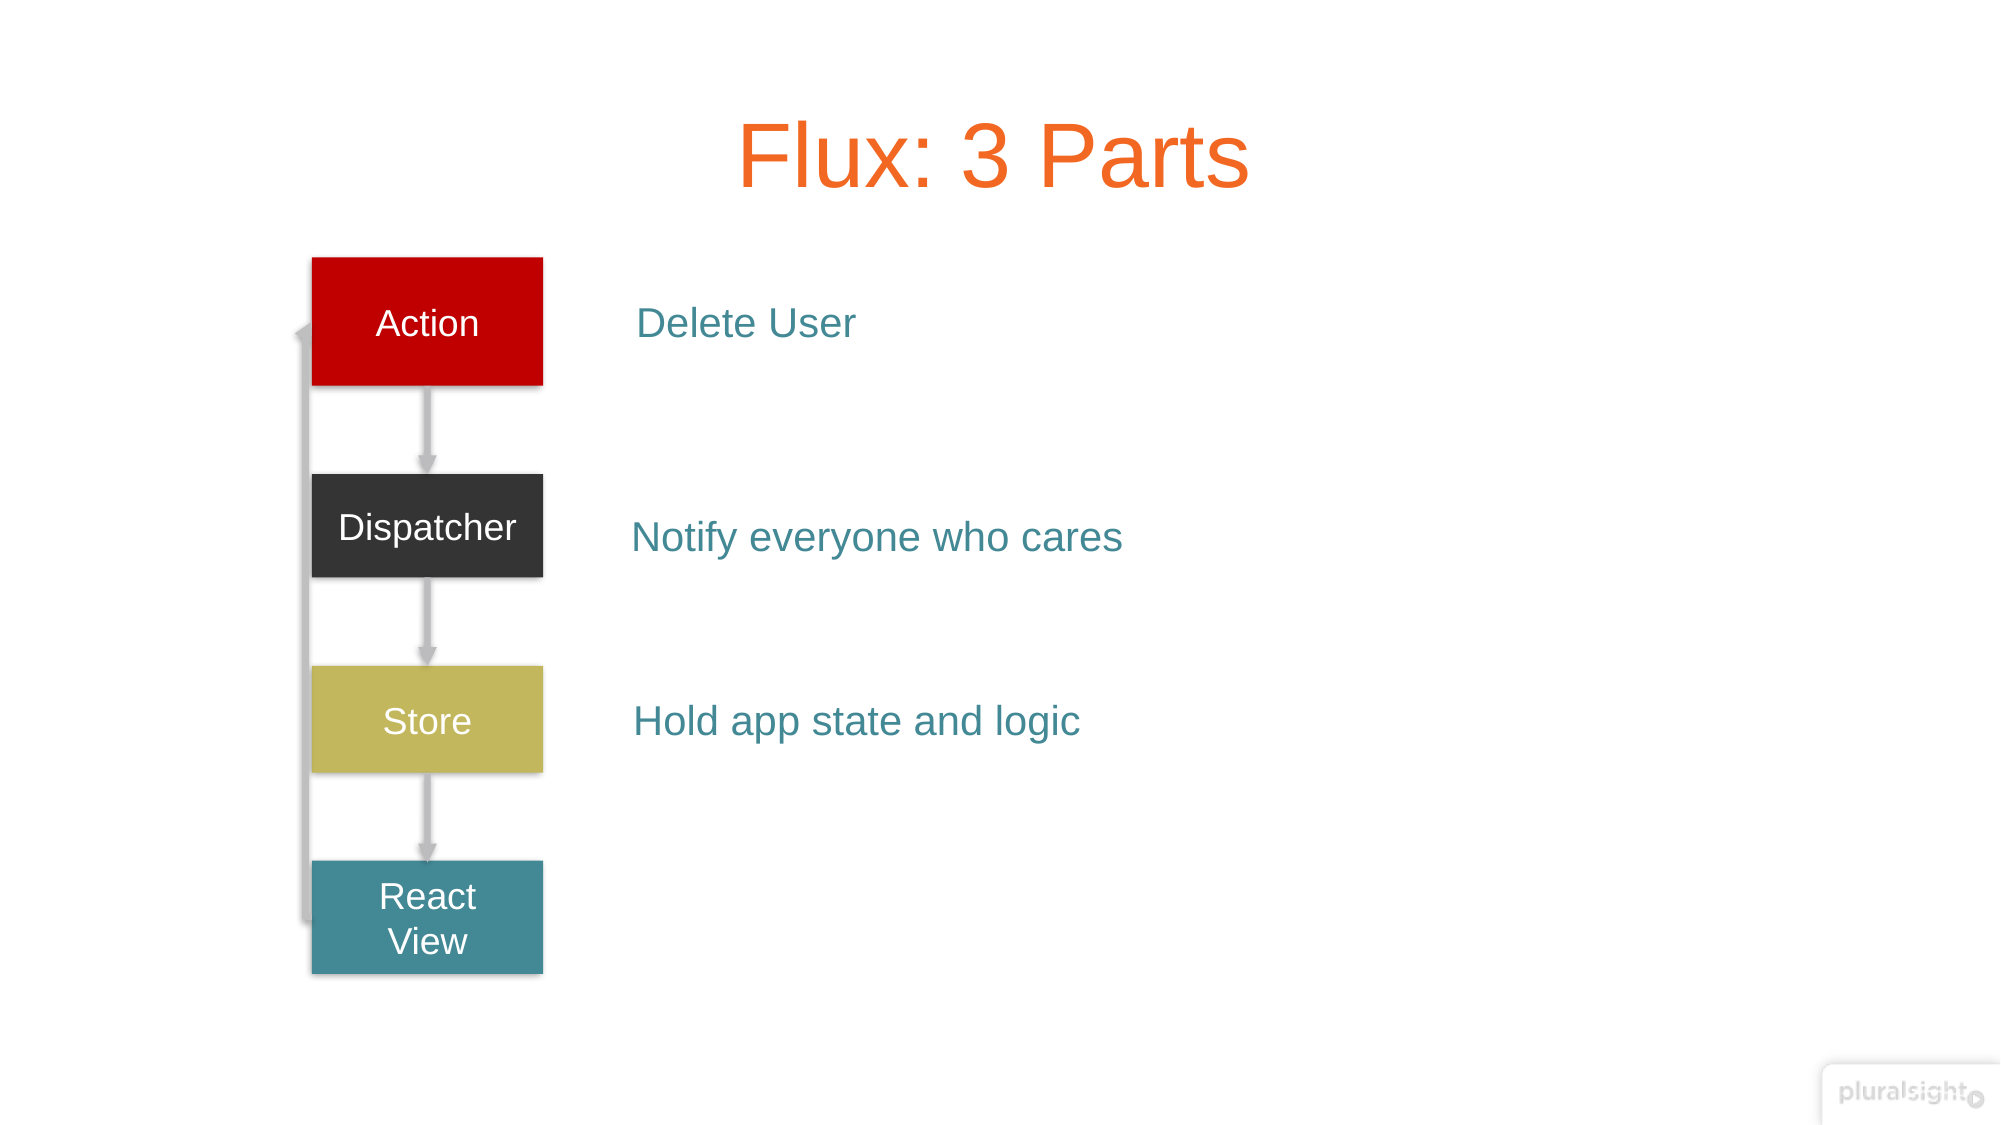

# Flux: 3 Parts
Action
Delete User
Dispatcher
Notify everyone who cares
Store
Hold app state and logic
React
View